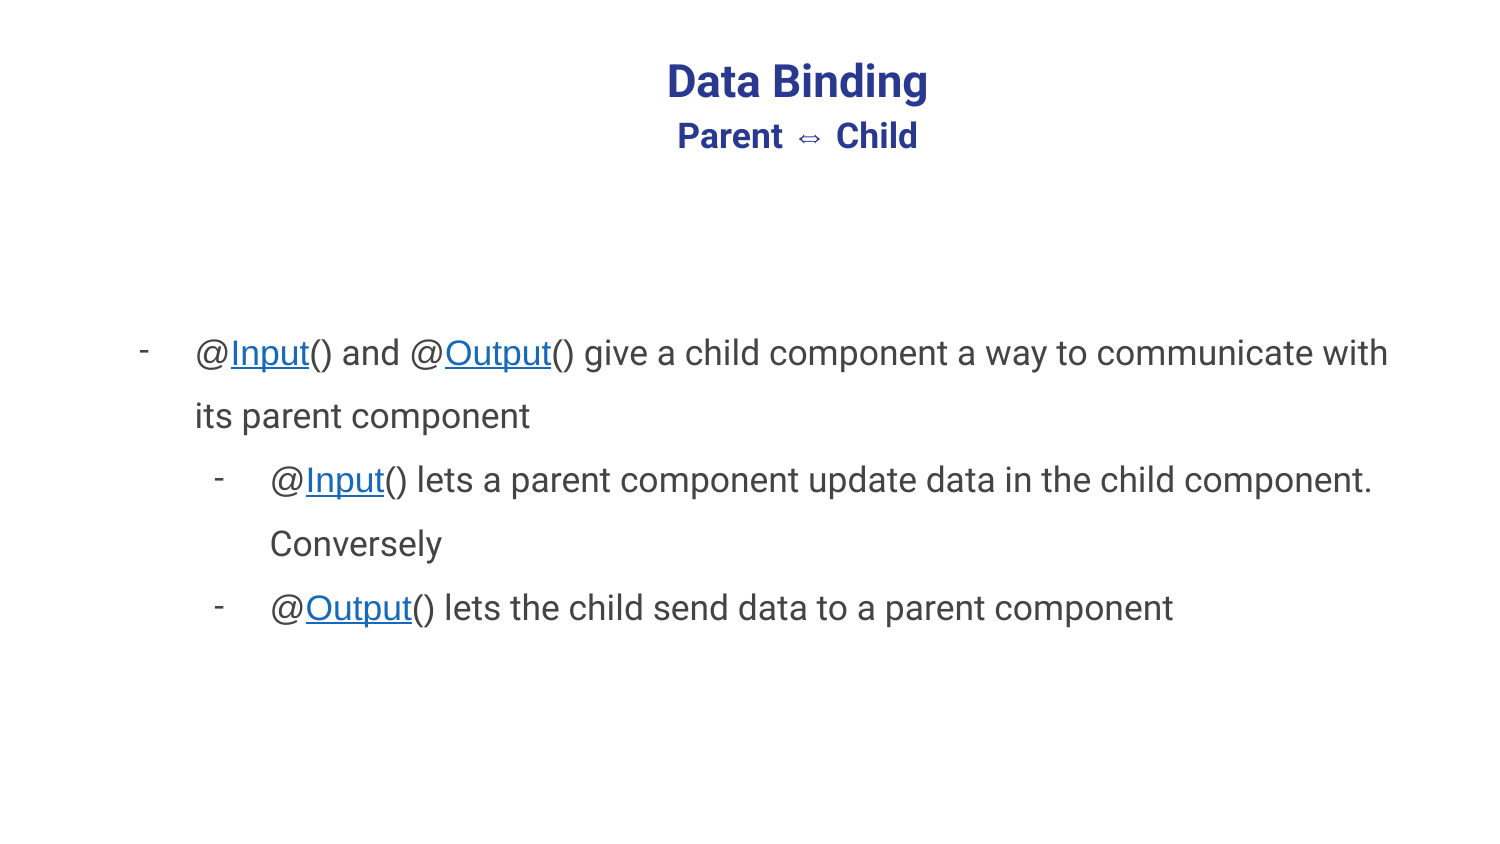

Data Binding
Parent ⇔ Child
@Input() and @Output() give a child component a way to communicate with its parent component
@Input() lets a parent component update data in the child component. Conversely
@Output() lets the child send data to a parent component